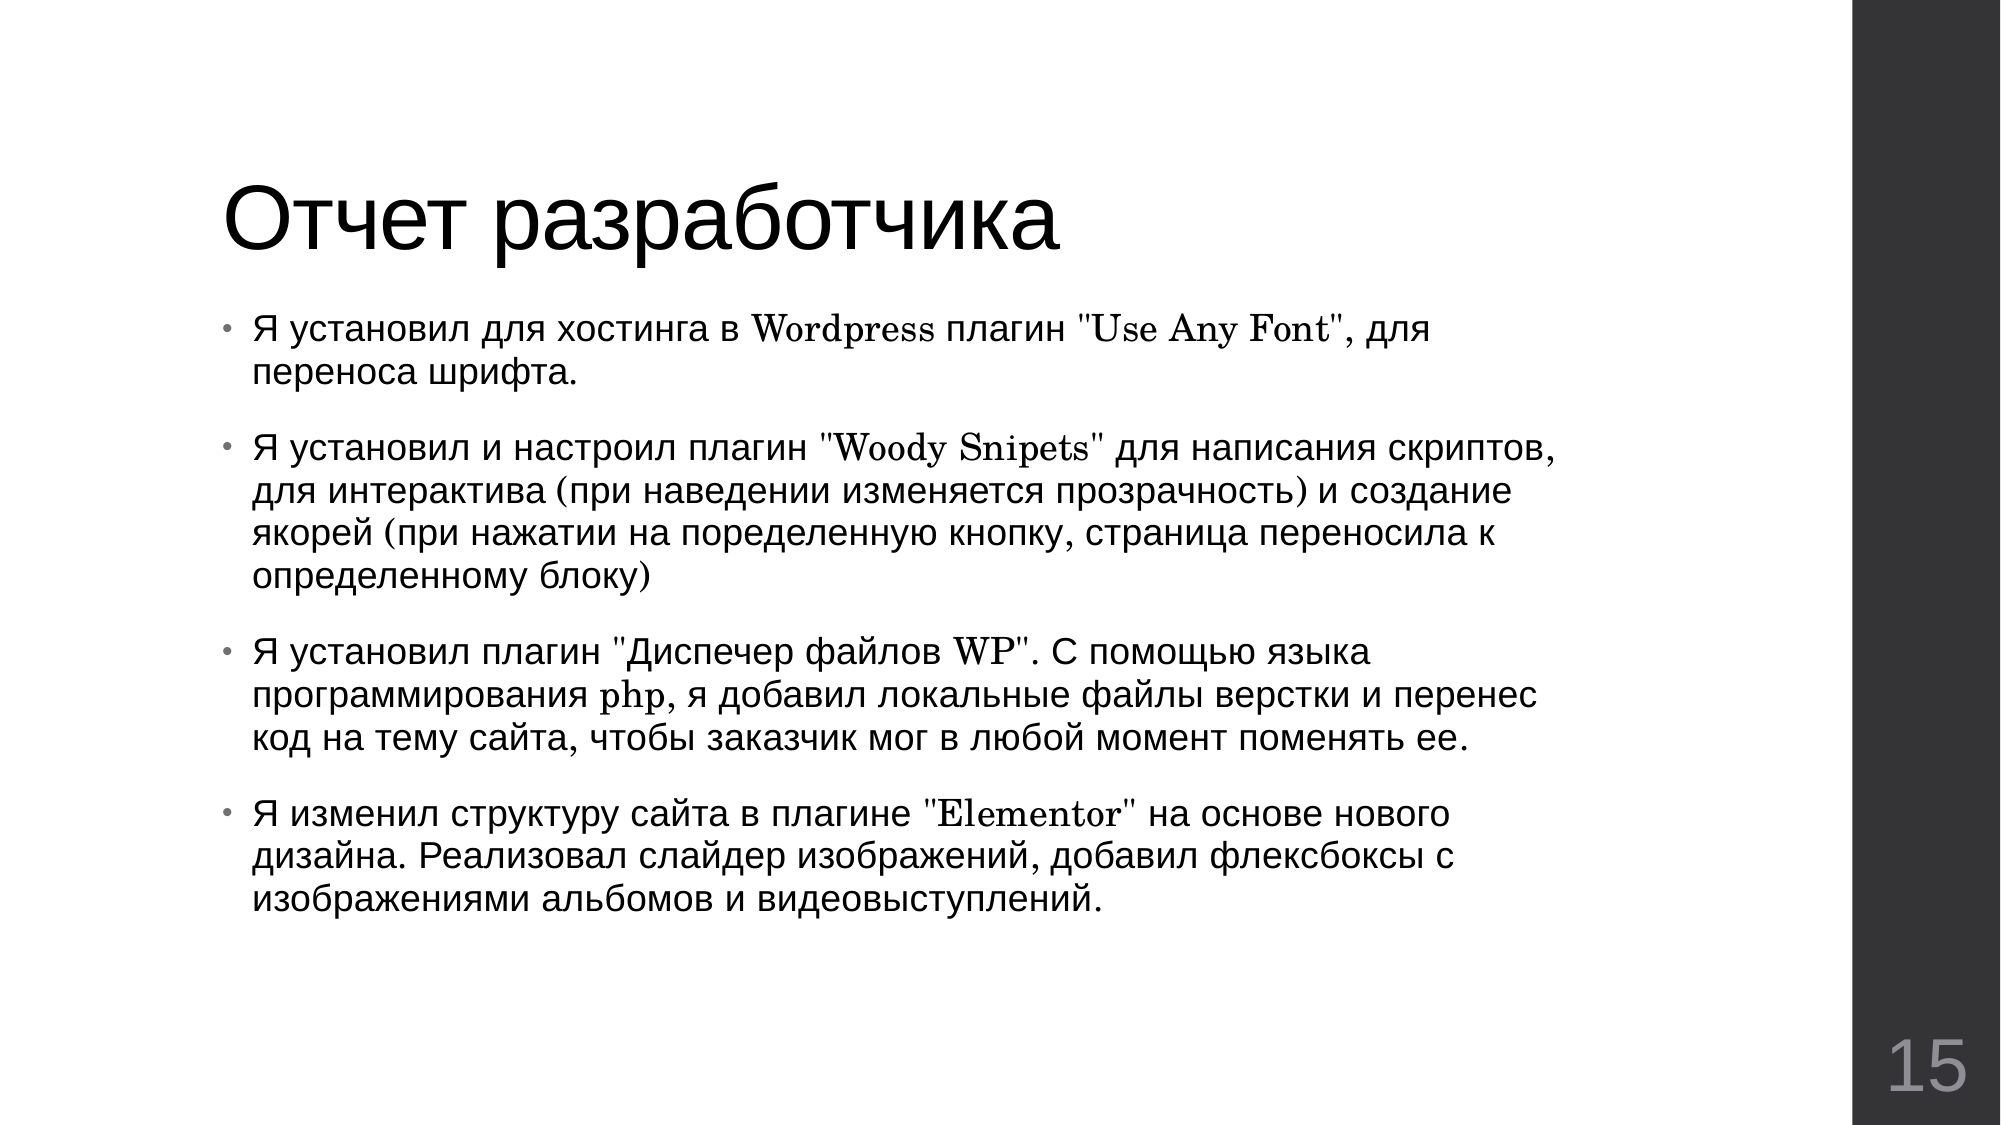

# Отчет разработчика
Я установил для хостинга в Wordpress плагин "Use Any Font", для переноса шрифта.
Я установил и настроил плагин "Woody Snipets" для написания скриптов, для интерактива (при наведении изменяется прозрачность) и создание якорей (при нажатии на поределенную кнопку, страница переносила к определенному блоку)
Я установил плагин "Диспечер файлов WP". С помощью языка программирования php, я добавил локальные файлы верстки и перенес код на тему сайта, чтобы заказчик мог в любой момент поменять ее.
Я изменил структуру сайта в плагине "Elementor" на основе нового дизайна. Реализовал слайдер изображений, добавил флексбоксы с изображениями альбомов и видеовыступлений.
15